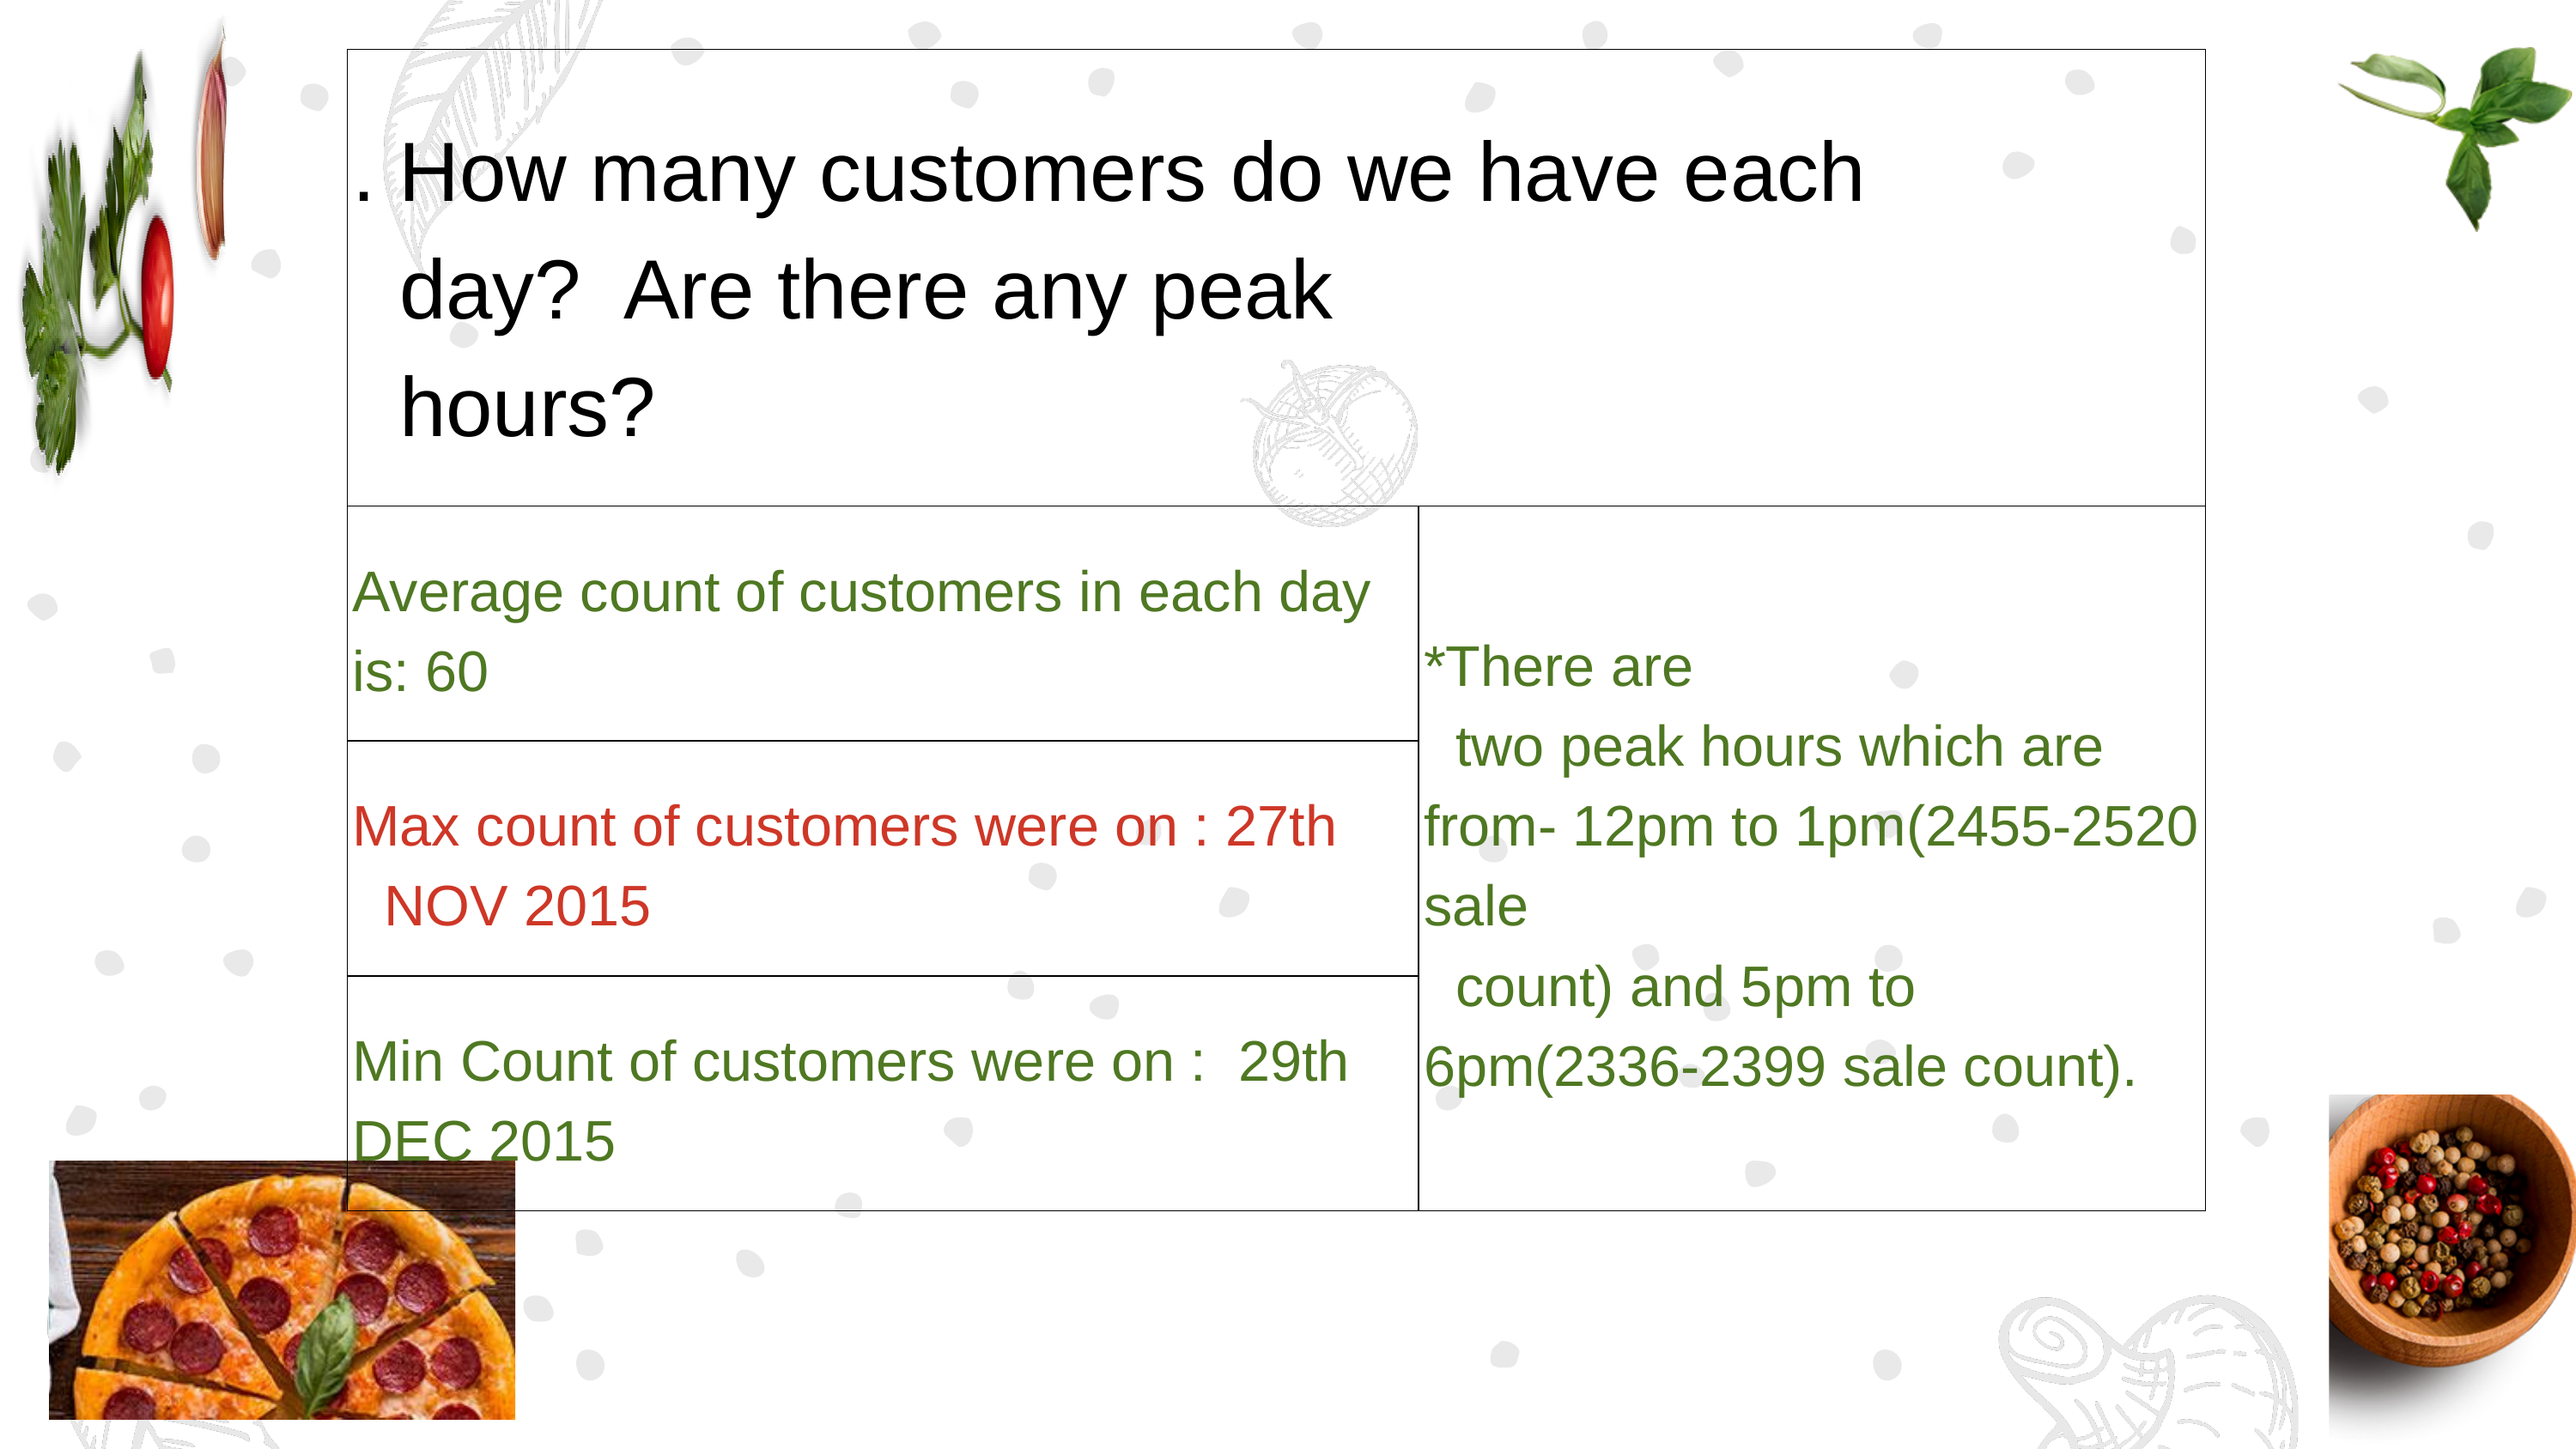

| . How many customers do we have each day?  Are there any peak hours? | . How many customers do we have each day?  Are there any peak hours? | . How many customers do we have each day?  Are there any peak hours? | . How many customers do we have each day?  Are there any peak hours? | . How many customers do we have each day?  Are there any peak hours? | . How many customers do we have each day?  Are there any peak hours? | . How many customers do we have each day?  Are there any peak hours? | . How many customers do we have each day?  Are there any peak hours? | . How many customers do we have each day?  Are there any peak hours? | . How many customers do we have each day?  Are there any peak hours? | . How many customers do we have each day?  Are there any peak hours? | . How many customers do we have each day?  Are there any peak hours? |
| --- | --- | --- | --- | --- | --- | --- | --- | --- | --- | --- | --- |
| Average count of customers in each day is: 60 | Average count of customers in each day is: 60 | Average count of customers in each day is: 60 | Average count of customers in each day is: 60 | Average count of customers in each day is: 60 | Average count of customers in each day is: 60 | \*There are two peak hours which are from- 12pm to 1pm(2455-2520 sale count) and 5pm to 6pm(2336-2399 sale count). | \*There are two peak hours which are from- 12pm to 1pm(2455-2520 sale count) and 5pm to 6pm(2336-2399 sale count). | \*There are two peak hours which are from- 12pm to 1pm(2455-2520 sale count) and 5pm to 6pm(2336-2399 sale count). | \*There are two peak hours which are from- 12pm to 1pm(2455-2520 sale count) and 5pm to 6pm(2336-2399 sale count). | \*There are two peak hours which are from- 12pm to 1pm(2455-2520 sale count) and 5pm to 6pm(2336-2399 sale count). | \*There are two peak hours which are from- 12pm to 1pm(2455-2520 sale count) and 5pm to 6pm(2336-2399 sale count). |
| Max count of customers were on : 27th NOV 2015 | Max count of customers were on : 27th NOV 2015 | Max count of customers were on : 27th NOV 2015 | Max count of customers were on : 27th NOV 2015 | Max count of customers were on : 27th NOV 2015 | Max count of customers were on : 27th NOV 2015 | \*There are two peak hours which are from- 12pm to 1pm(2455-2520 sale count) and 5pm to 6pm(2336-2399 sale count). | \*There are two peak hours which are from- 12pm to 1pm(2455-2520 sale count) and 5pm to 6pm(2336-2399 sale count). | \*There are two peak hours which are from- 12pm to 1pm(2455-2520 sale count) and 5pm to 6pm(2336-2399 sale count). | \*There are two peak hours which are from- 12pm to 1pm(2455-2520 sale count) and 5pm to 6pm(2336-2399 sale count). | \*There are two peak hours which are from- 12pm to 1pm(2455-2520 sale count) and 5pm to 6pm(2336-2399 sale count). | \*There are two peak hours which are from- 12pm to 1pm(2455-2520 sale count) and 5pm to 6pm(2336-2399 sale count). |
| Min Count of customers were on :  29th DEC 2015 | Min Count of customers were on :  29th DEC 2015 | Min Count of customers were on :  29th DEC 2015 | Min Count of customers were on :  29th DEC 2015 | Min Count of customers were on :  29th DEC 2015 | Min Count of customers were on :  29th DEC 2015 | \*There are two peak hours which are from- 12pm to 1pm(2455-2520 sale count) and 5pm to 6pm(2336-2399 sale count). | \*There are two peak hours which are from- 12pm to 1pm(2455-2520 sale count) and 5pm to 6pm(2336-2399 sale count). | \*There are two peak hours which are from- 12pm to 1pm(2455-2520 sale count) and 5pm to 6pm(2336-2399 sale count). | \*There are two peak hours which are from- 12pm to 1pm(2455-2520 sale count) and 5pm to 6pm(2336-2399 sale count). | \*There are two peak hours which are from- 12pm to 1pm(2455-2520 sale count) and 5pm to 6pm(2336-2399 sale count). | \*There are two peak hours which are from- 12pm to 1pm(2455-2520 sale count) and 5pm to 6pm(2336-2399 sale count). |